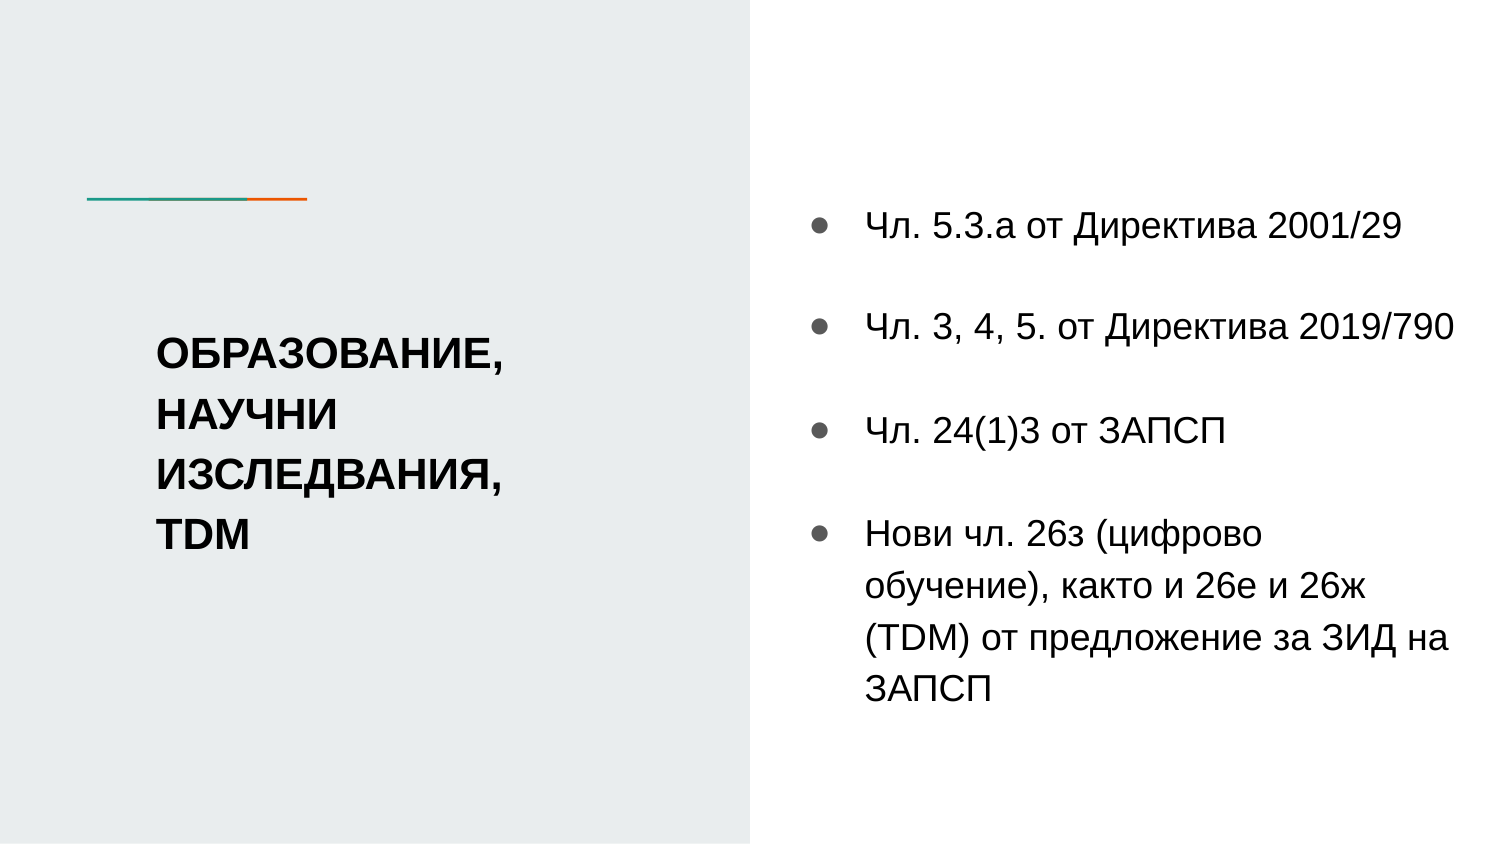

Чл. 5.3.а от Директива 2001/29

Чл. 3, 4, 5. от Директива 2019/790

Чл. 24(1)3 от ЗАПСП

Нови чл. 26з (цифрово обучение), както и 26е и 26ж (TDM) от предложение за ЗИД на ЗАПСП

ОБРАЗОВАНИЕ,
НАУЧНИ ИЗСЛЕДВАНИЯ,
TDM